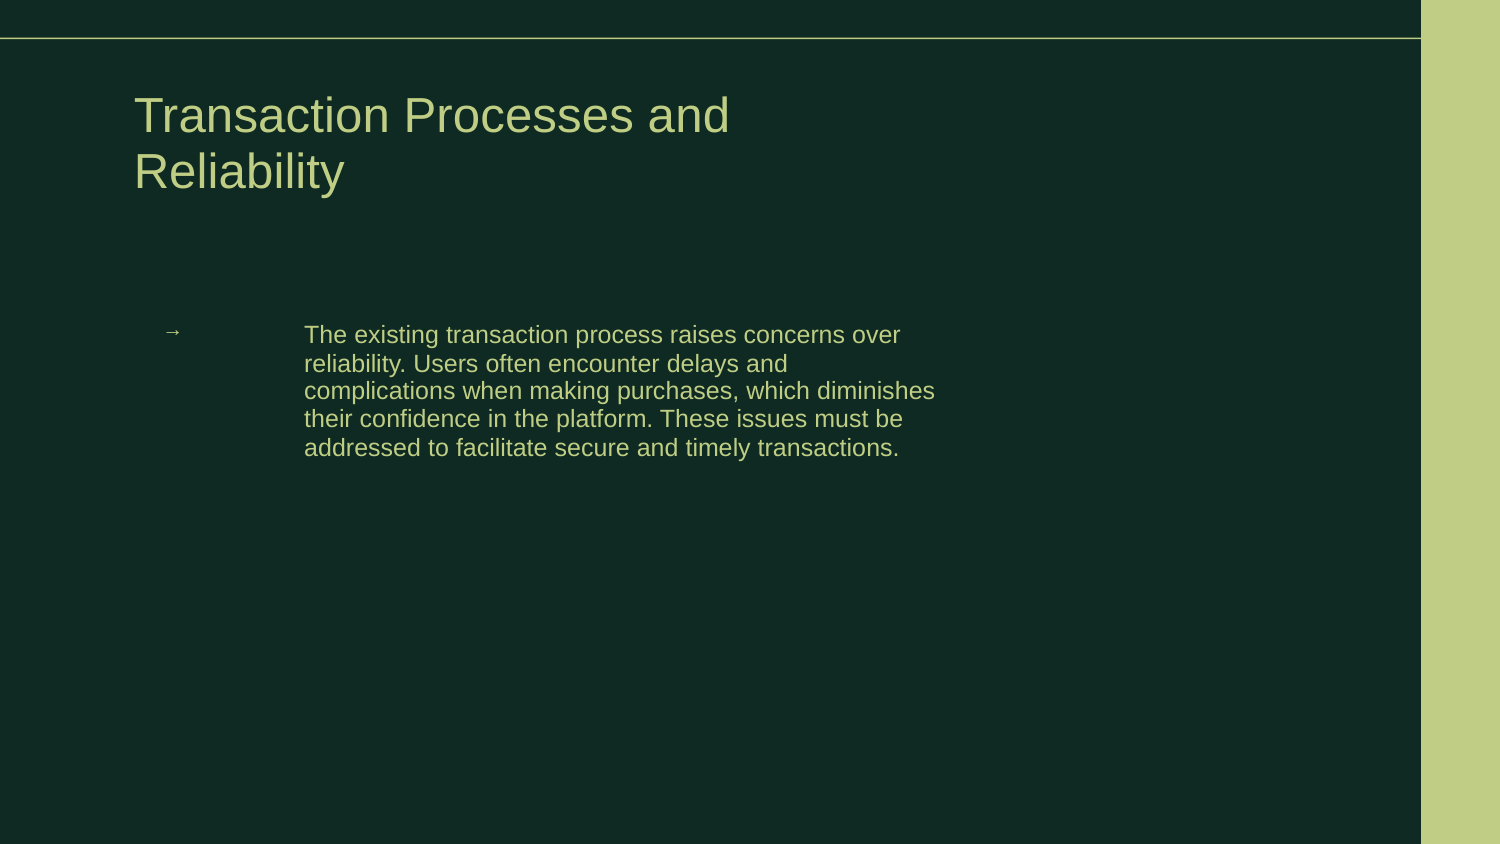

# Transaction Processes and Reliability
The existing transaction process raises concerns over reliability. Users often encounter delays and complications when making purchases, which diminishes their confidence in the platform. These issues must be addressed to facilitate secure and timely transactions.
→